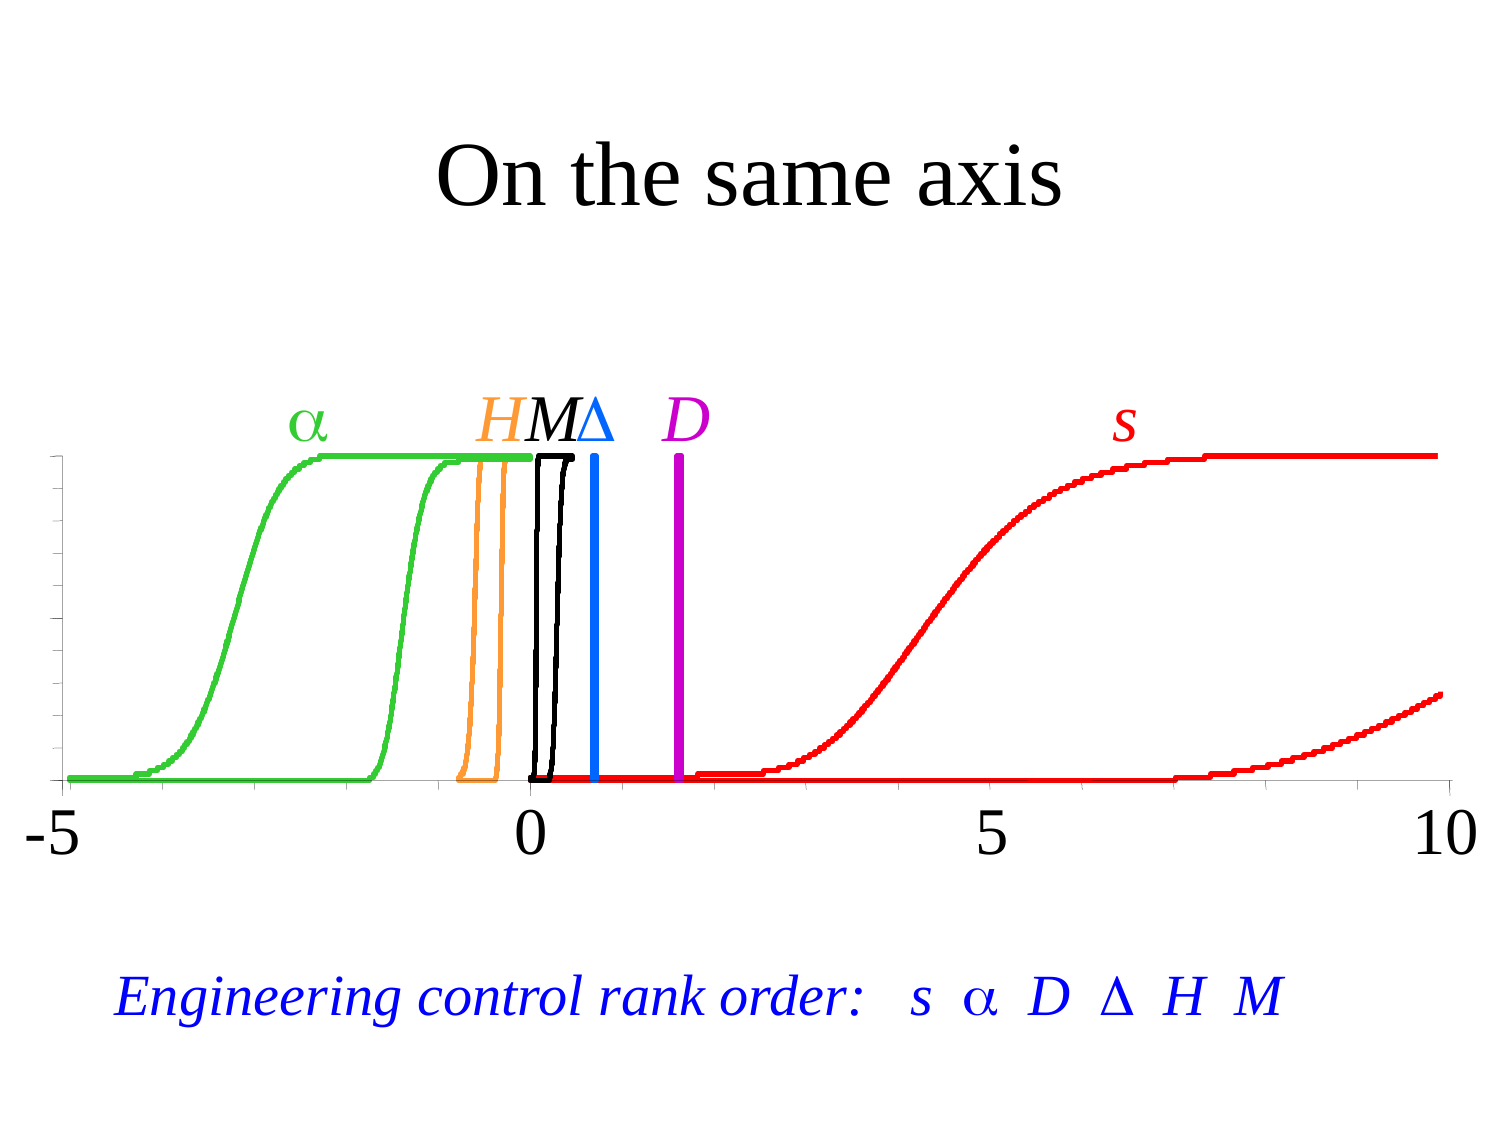

In plotting all these on the same axis, I’m assuming that the cost of changing a parameter by an (infinitesimal) unit amount is the same for all the parameters, i.e., that (∂s/∂c) = (∂M/∂c) = (∂D/∂c) = ... = (∂H/∂c), by which we would get the sensitivities of Z to the actual investments in each of the parameters, cum ∂Z/∂c = (∂Z/∂s) (∂s/∂c), etc.  But of course I would have to make this same assumption even if all of the parameters were in exactly the same units.  Thus there is no special need (or capacity) to normalize for units.

Of course, if those factors (∂s/∂c), etc., are not all the same, then the rankings could change.  So the ranking depicted here is contingent on the comparability of the costs of engineering control.  Indeed, the same issue arises about sensitivity analyses performed on deterministic models.  What we’re doing here is the preliminary analysis which precedes the calculation that’ll finally express bang for actual buck.

Note that similar issues arise about the rankings for the pinching analysis even though all of the sensitivities are expressed in dimensionless percent reductions of uncertainty.  In this case, practical calculation would necessarily involve the costs of collecting data about s versus M versus H, etc., which typically would be different
# On the same axis
α
H
M
Δ
D
s

-5
0
5
10

Engineering control rank order:   s  α  D  Δ  H  M